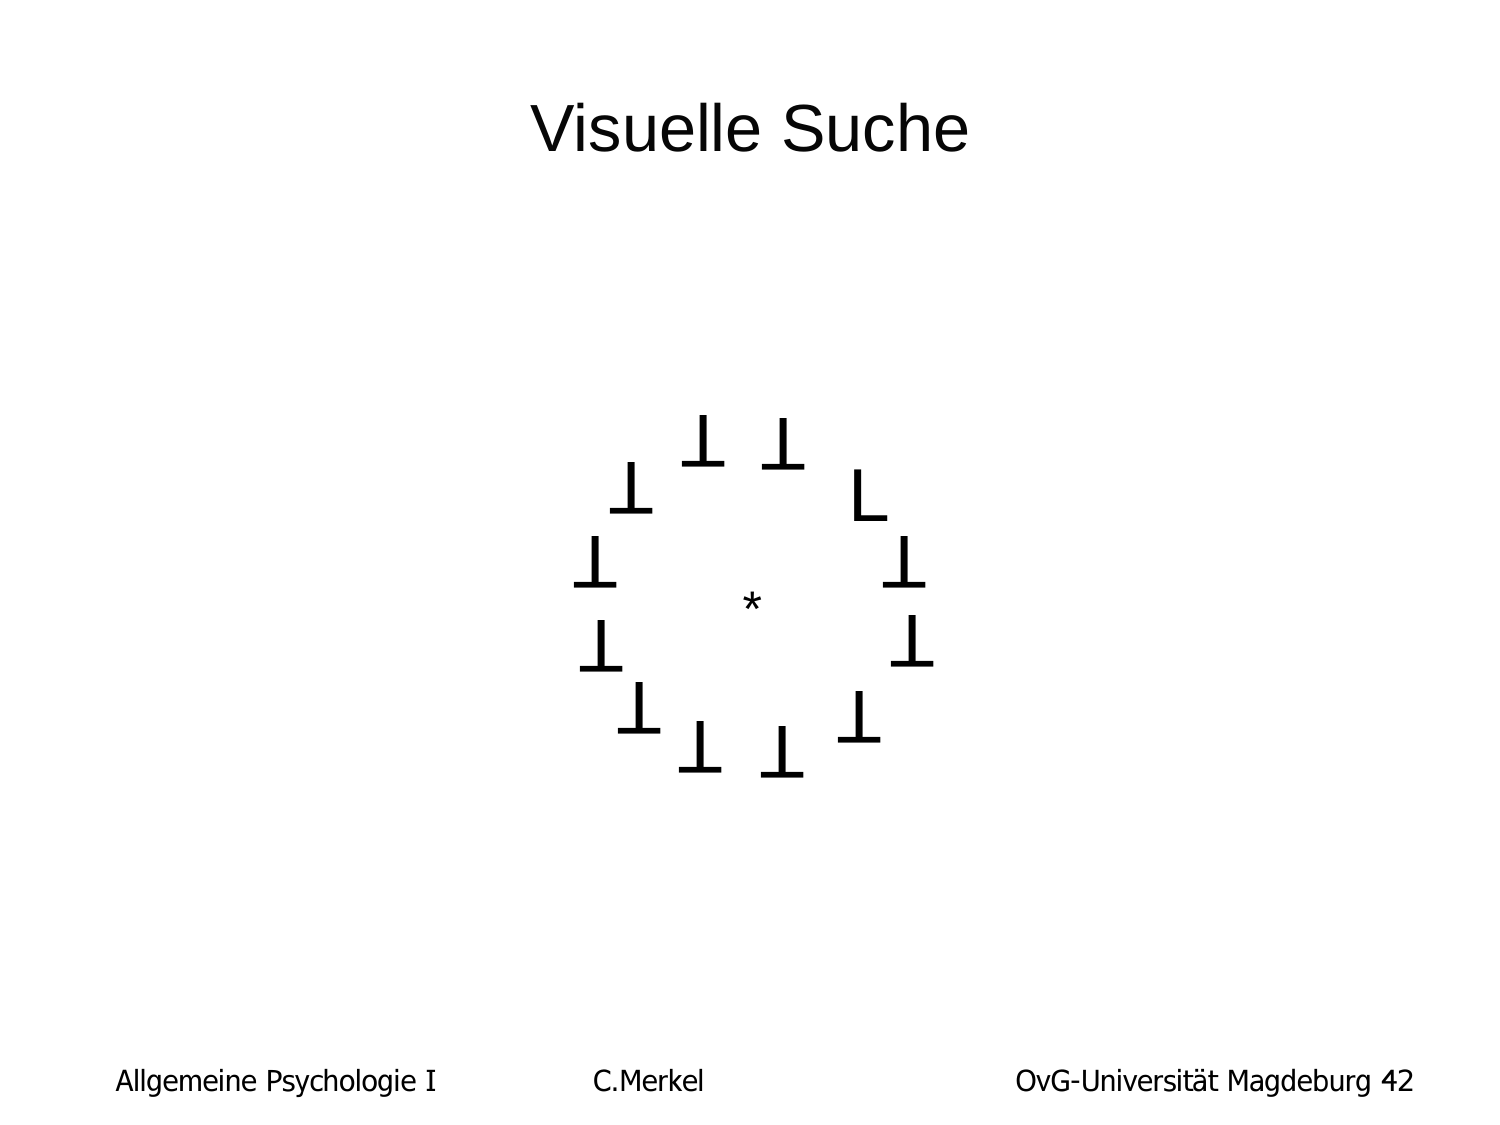

# Visuelle Suche
T
T
T
L
T
T
T
T
T
T
T
T
*